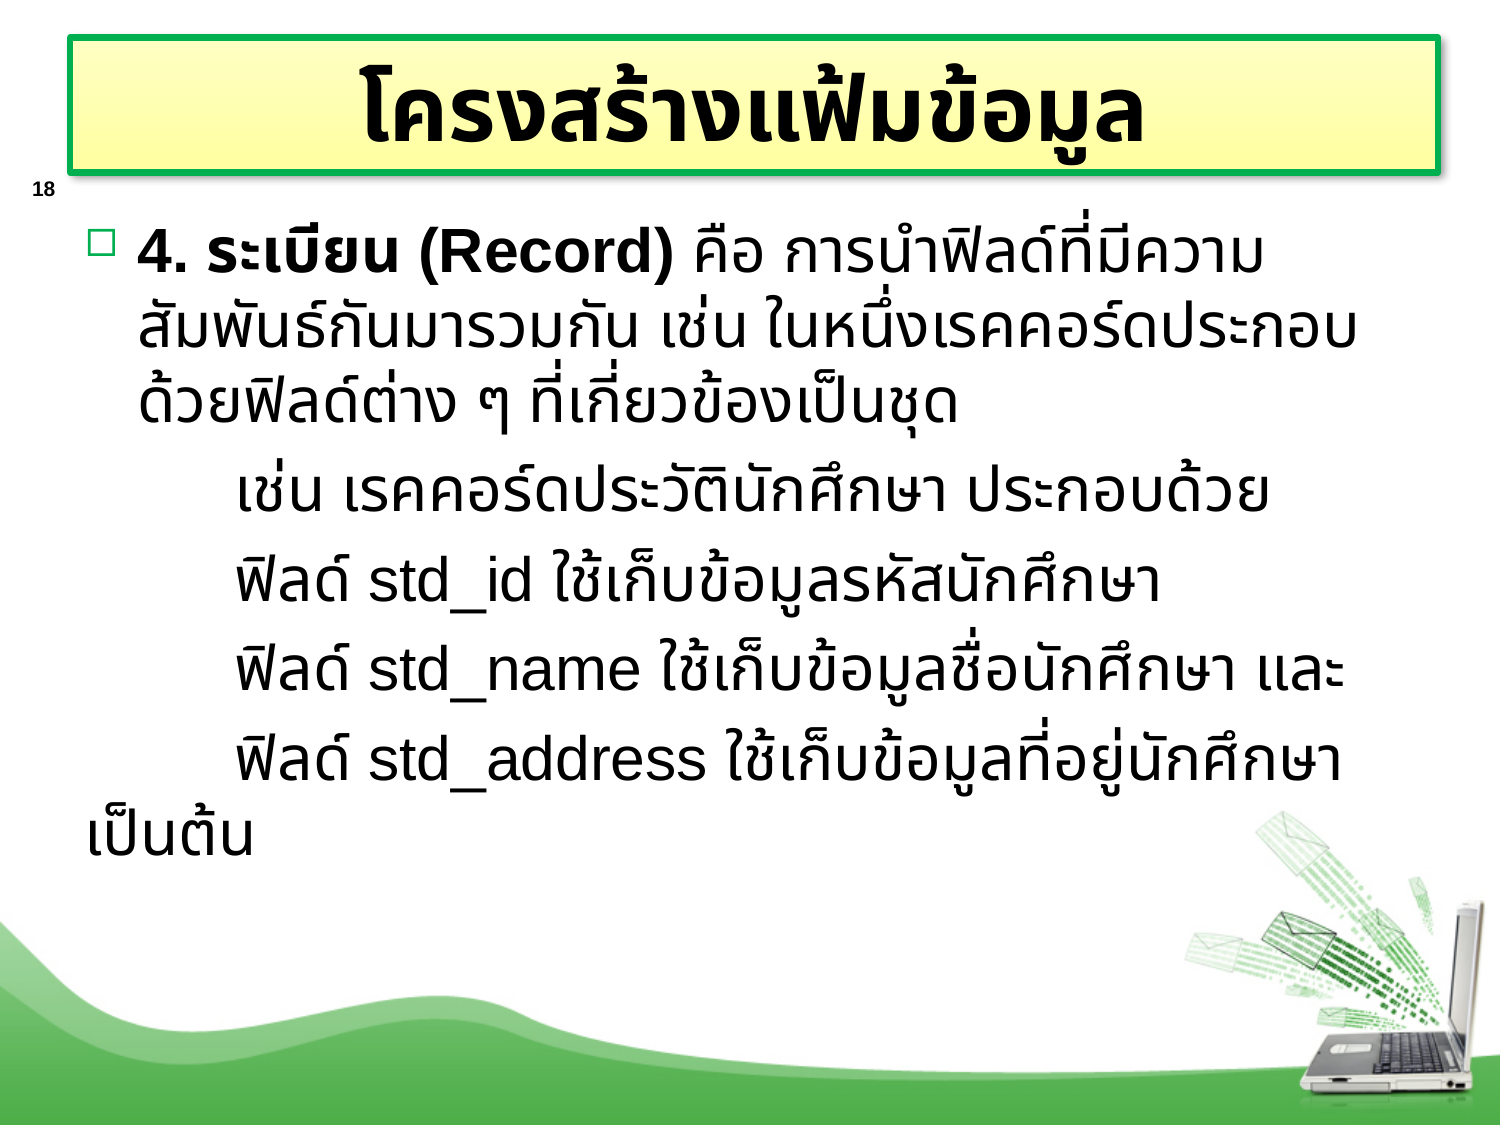

# โครงสร้างแฟ้มข้อมูล
18
4. ระเบียน (Record) คือ การนำฟิลด์ที่มีความสัมพันธ์กันมารวมกัน เช่น ในหนึ่งเรคคอร์ดประกอบด้วยฟิลด์ต่าง ๆ ที่เกี่ยวข้องเป็นชุด
	เช่น เรคคอร์ดประวัตินักศึกษา ประกอบด้วย
	ฟิลด์ std_id ใช้เก็บข้อมูลรหัสนักศึกษา
	ฟิลด์ std_name ใช้เก็บข้อมูลชื่อนักศึกษา และ
	ฟิลด์ std_address ใช้เก็บข้อมูลที่อยู่นักศึกษา เป็นต้น